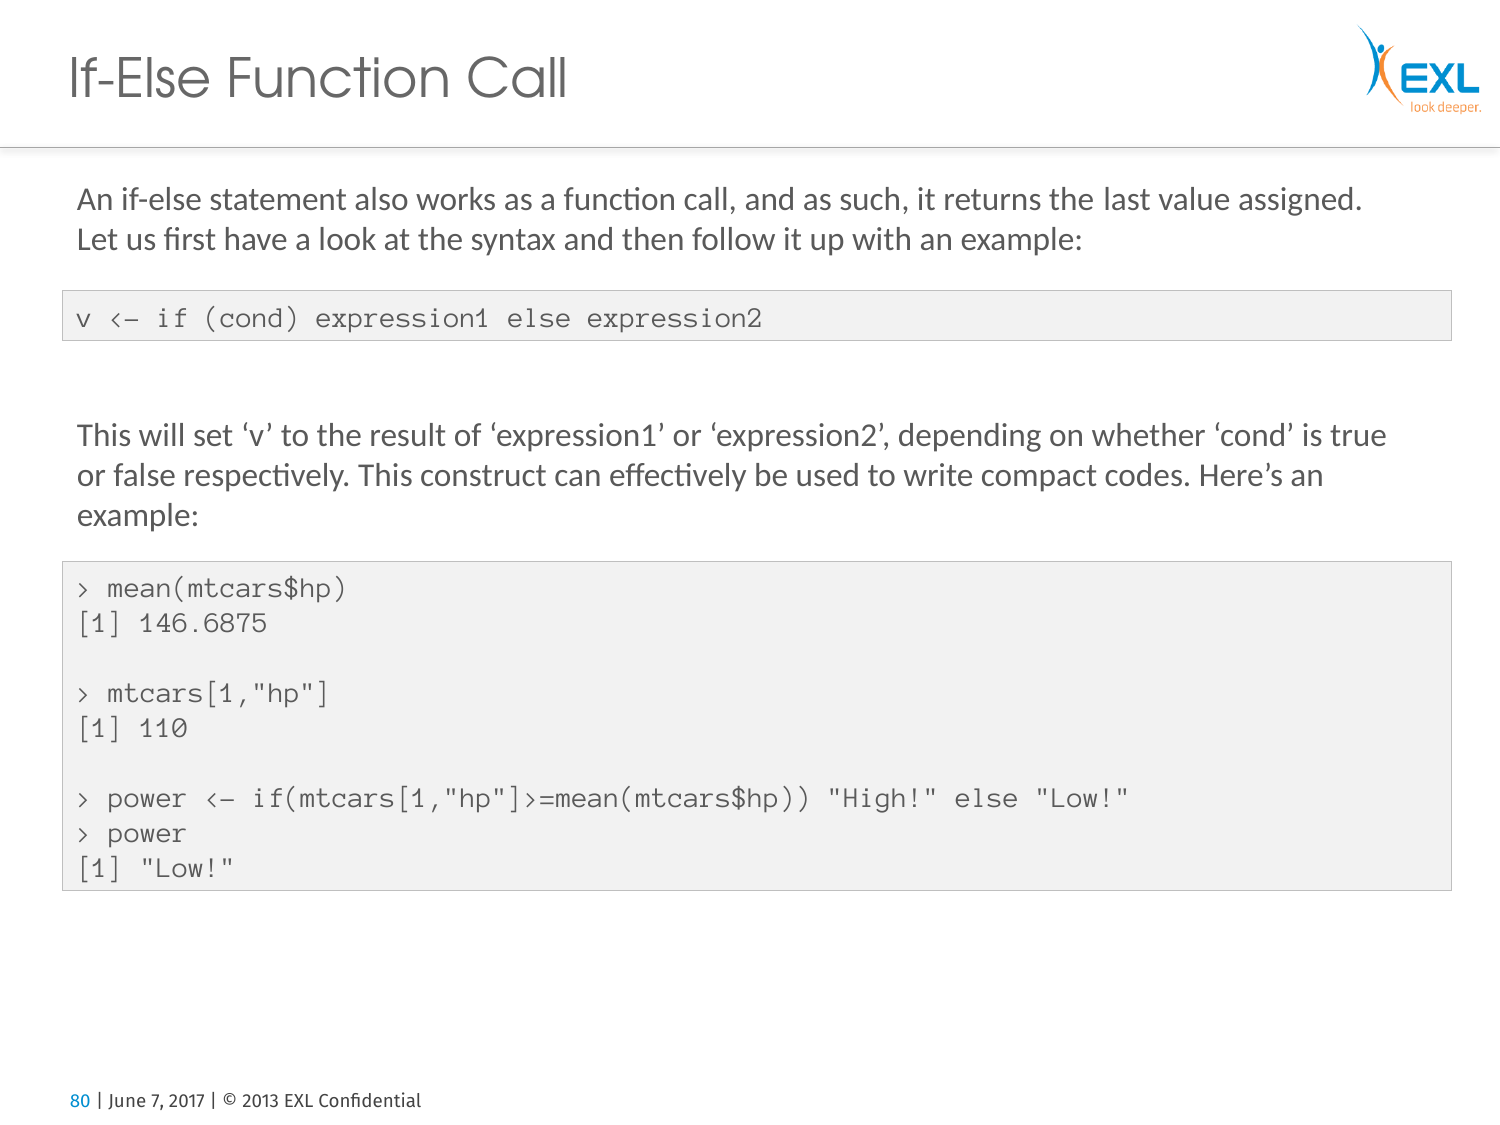

# If-Else Function Call
An if-else statement also works as a function call, and as such, it returns the last value assigned. Let us first have a look at the syntax and then follow it up with an example:
v <- if (cond) expression1 else expression2
This will set ‘v’ to the result of ‘expression1’ or ‘expression2’, depending on whether ‘cond’ is true or false respectively. This construct can effectively be used to write compact codes. Here’s an example:
> mean(mtcars$hp)
[1] 146.6875

> mtcars[1,"hp"]
[1] 110

> power <- if(mtcars[1,"hp"]>=mean(mtcars$hp)) "High!" else "Low!"
> power
[1] "Low!"